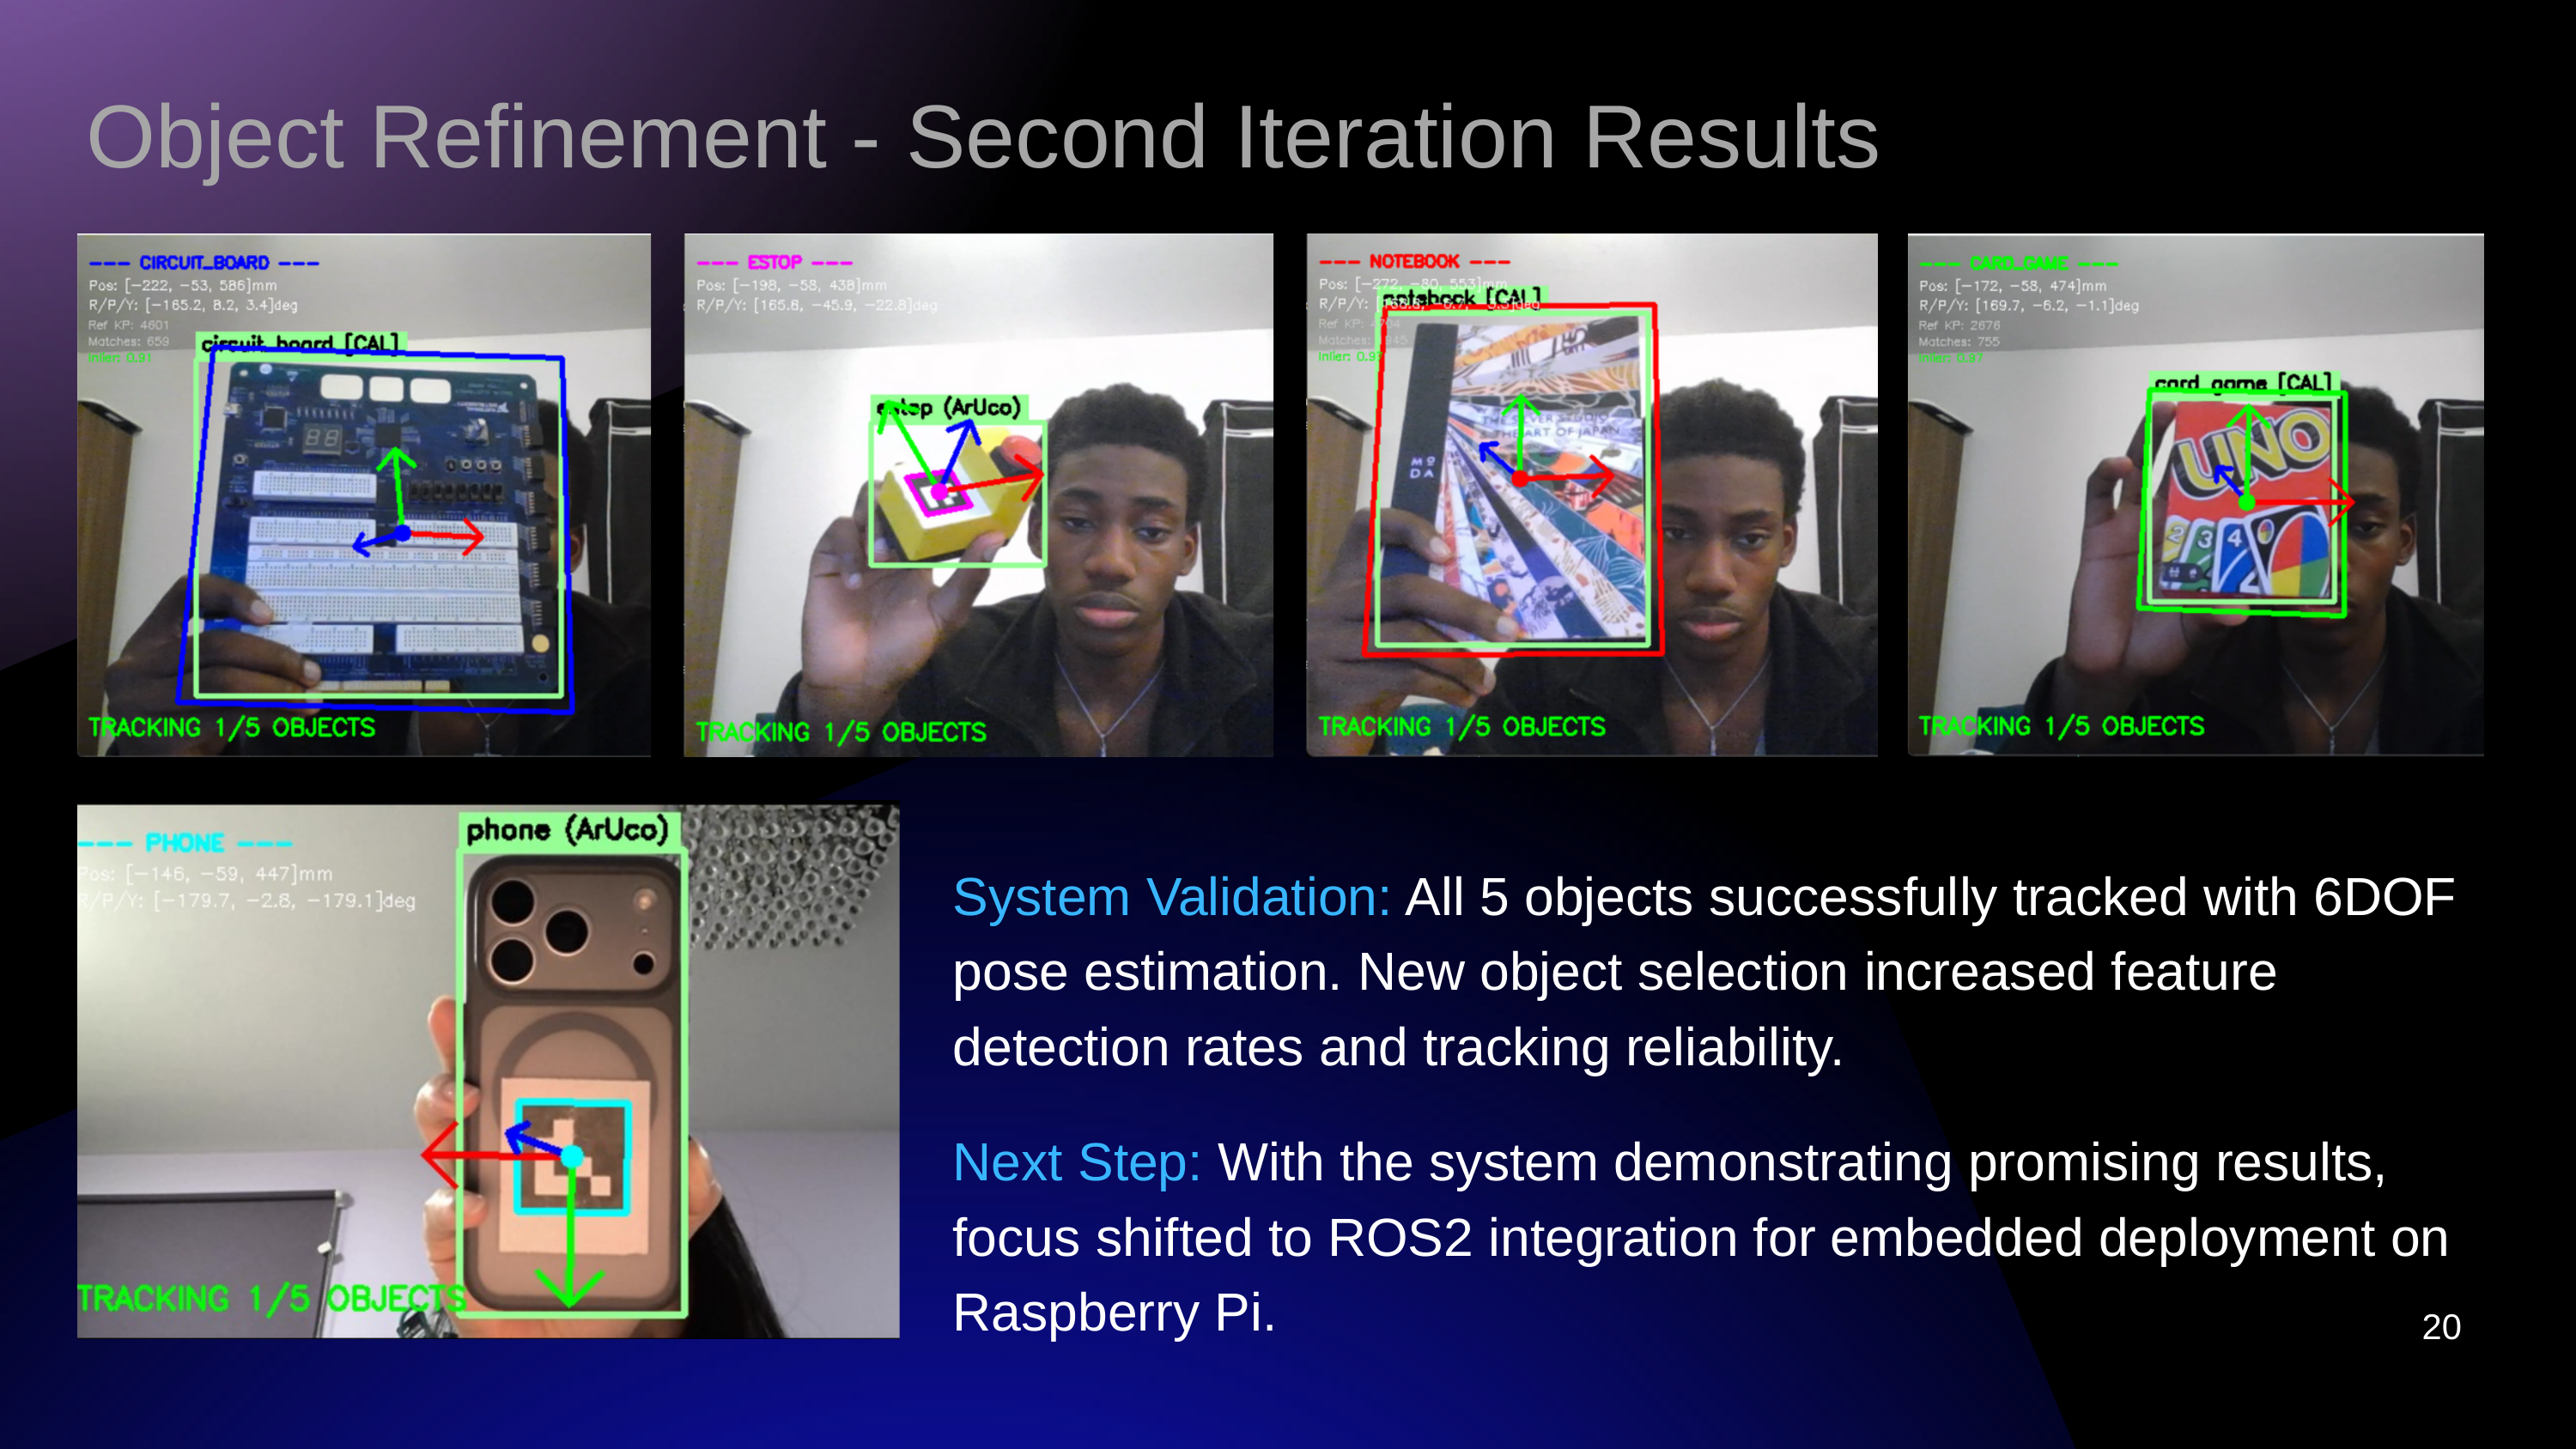

Object Refinement - Second Iteration Results

System Validation: All 5 objects successfully tracked with 6DOF pose estimation. New object selection increased feature detection rates and tracking reliability.

Next Step: With the system demonstrating promising results, focus shifted to ROS2 integration for embedded deployment on Raspberry Pi.
20